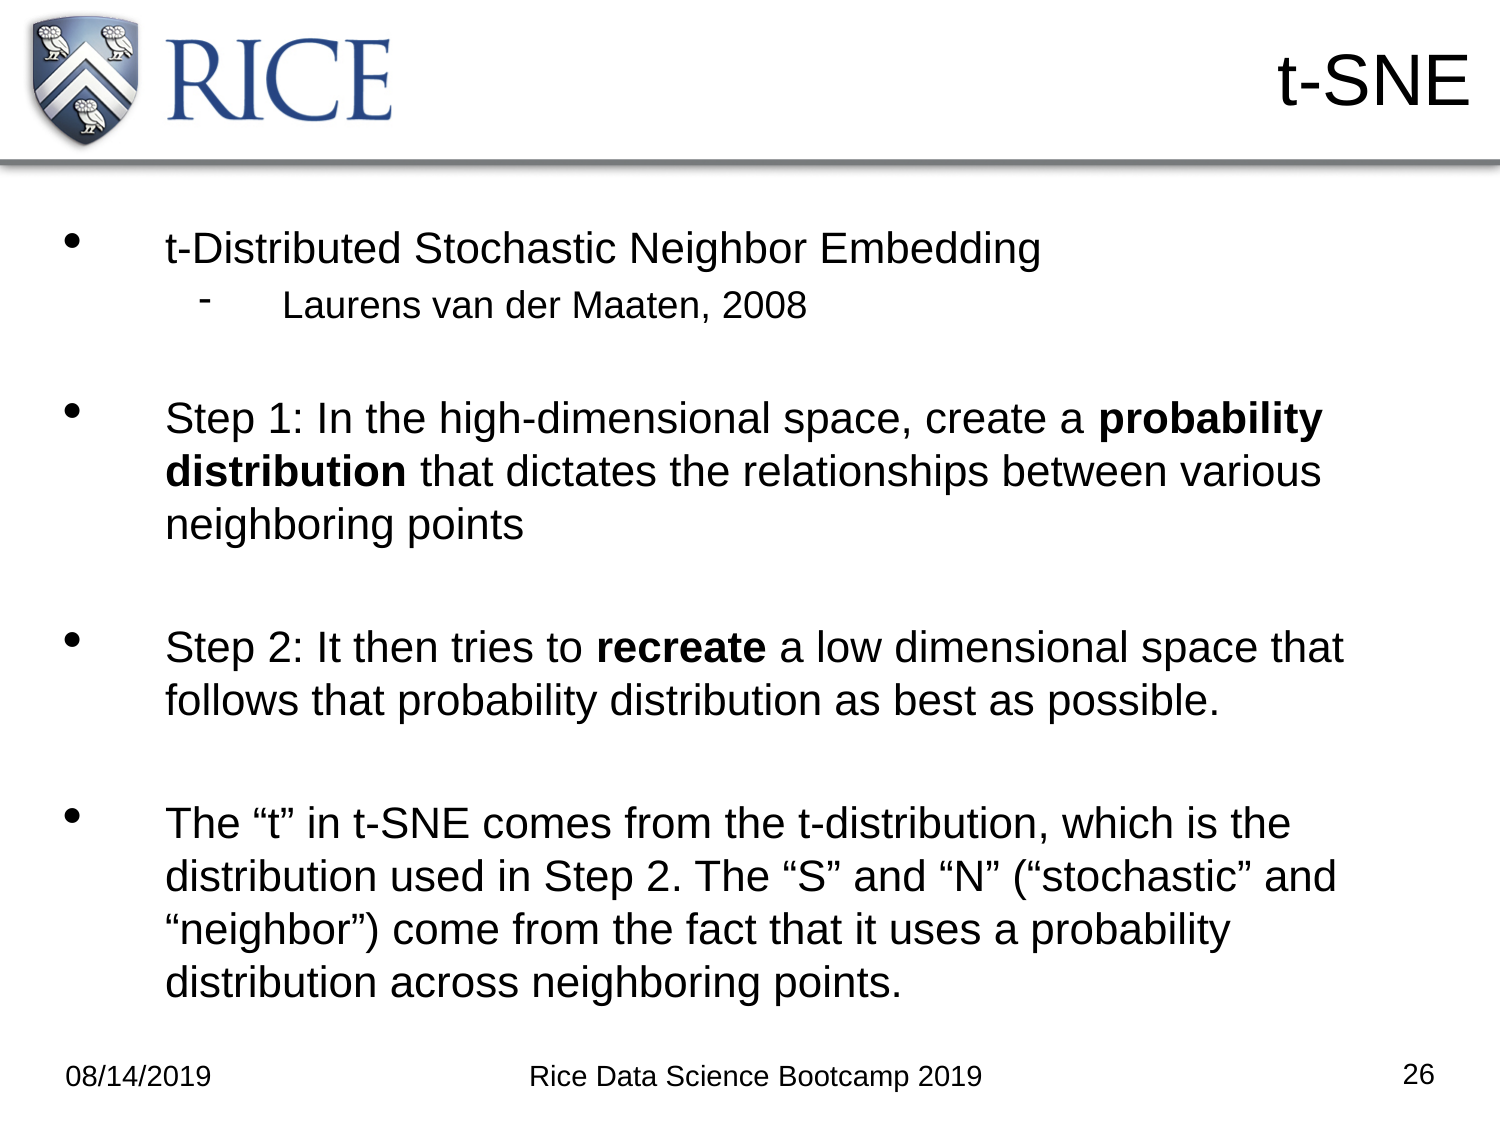

t-SNE
t-Distributed Stochastic Neighbor Embedding
Laurens van der Maaten, 2008

Step 1: In the high-dimensional space, create a probability distribution that dictates the relationships between various neighboring points

Step 2: It then tries to recreate a low dimensional space that follows that probability distribution as best as possible.

The “t” in t-SNE comes from the t-distribution, which is the distribution used in Step 2. The “S” and “N” (“stochastic” and “neighbor”) come from the fact that it uses a probability distribution across neighboring points.

26
08/14/2019
Rice Data Science Bootcamp 2019